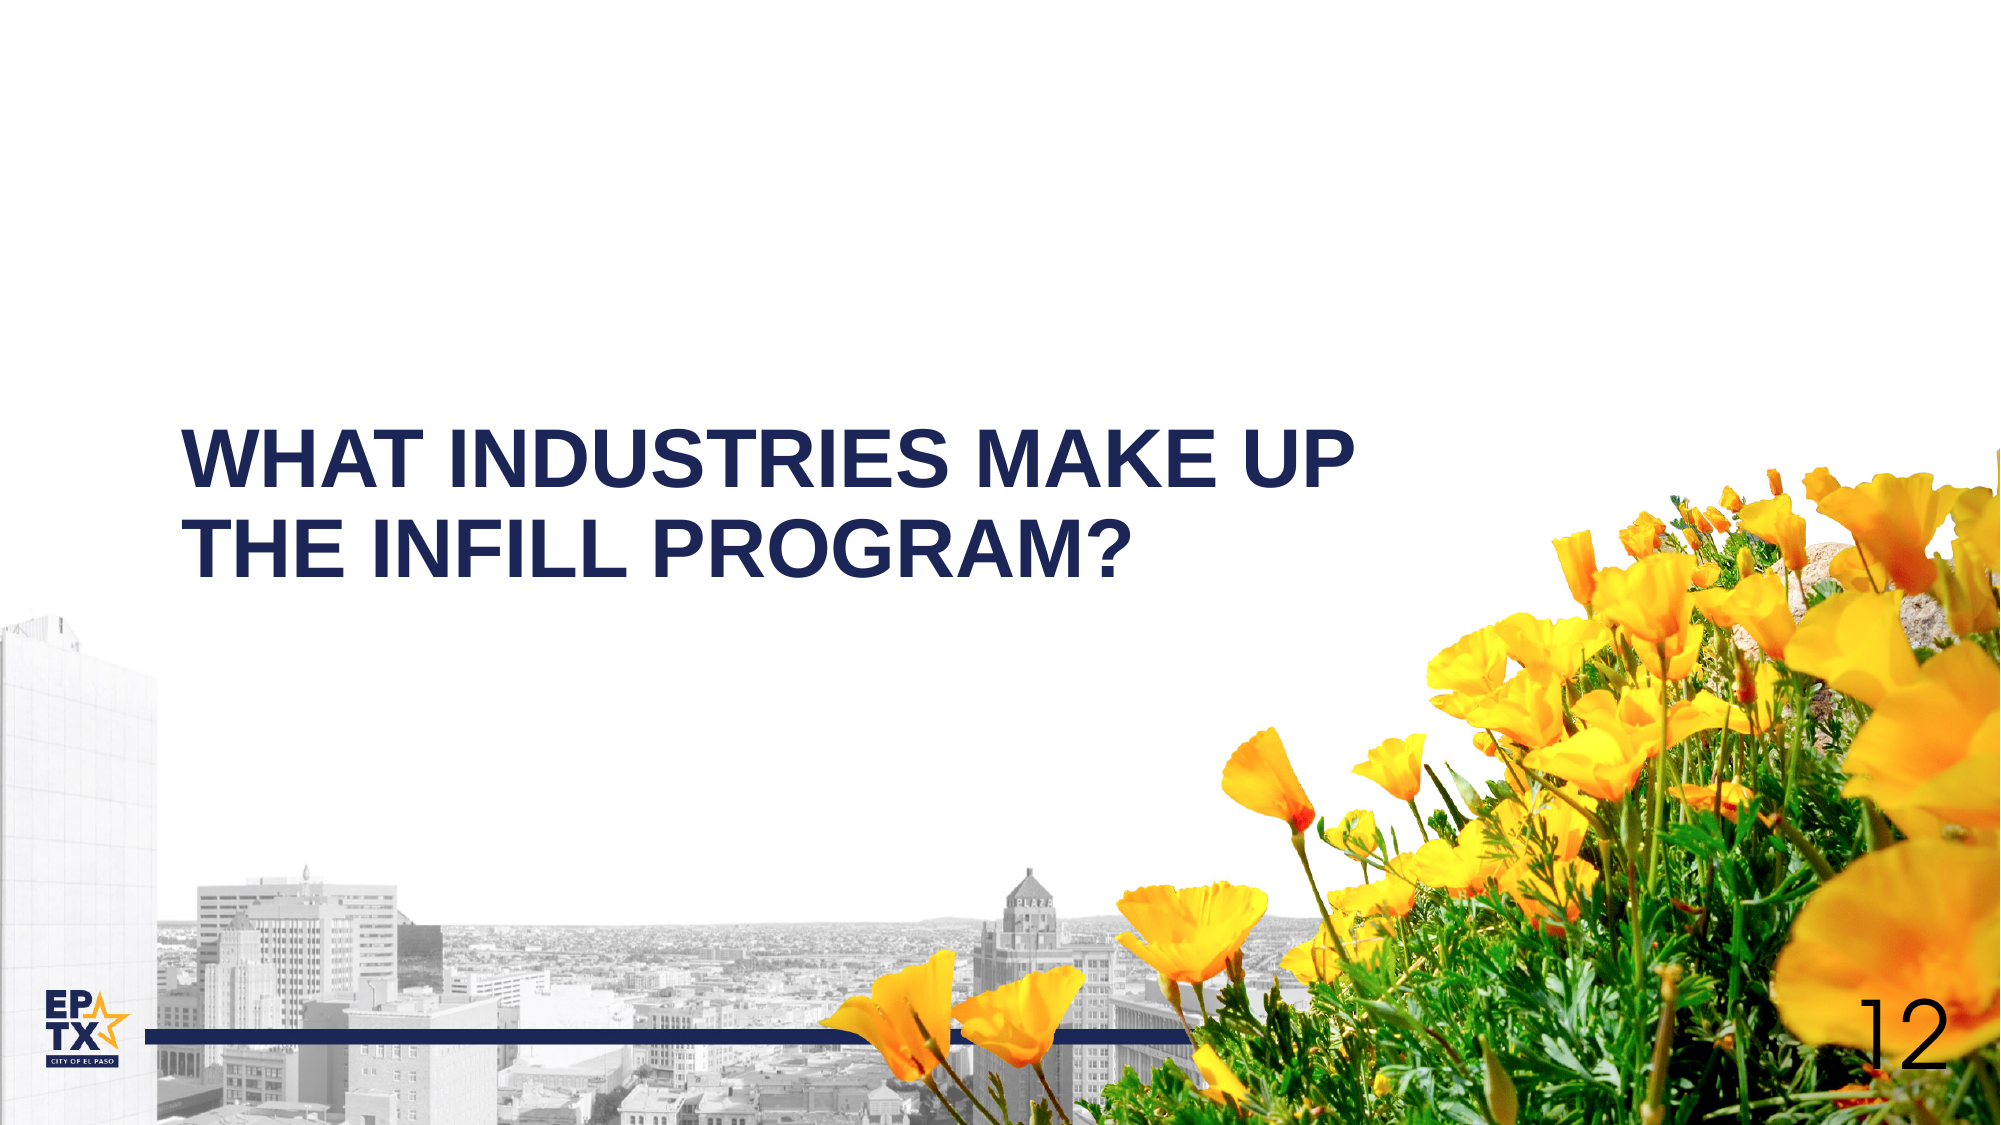

What industries make up the infill program?
12